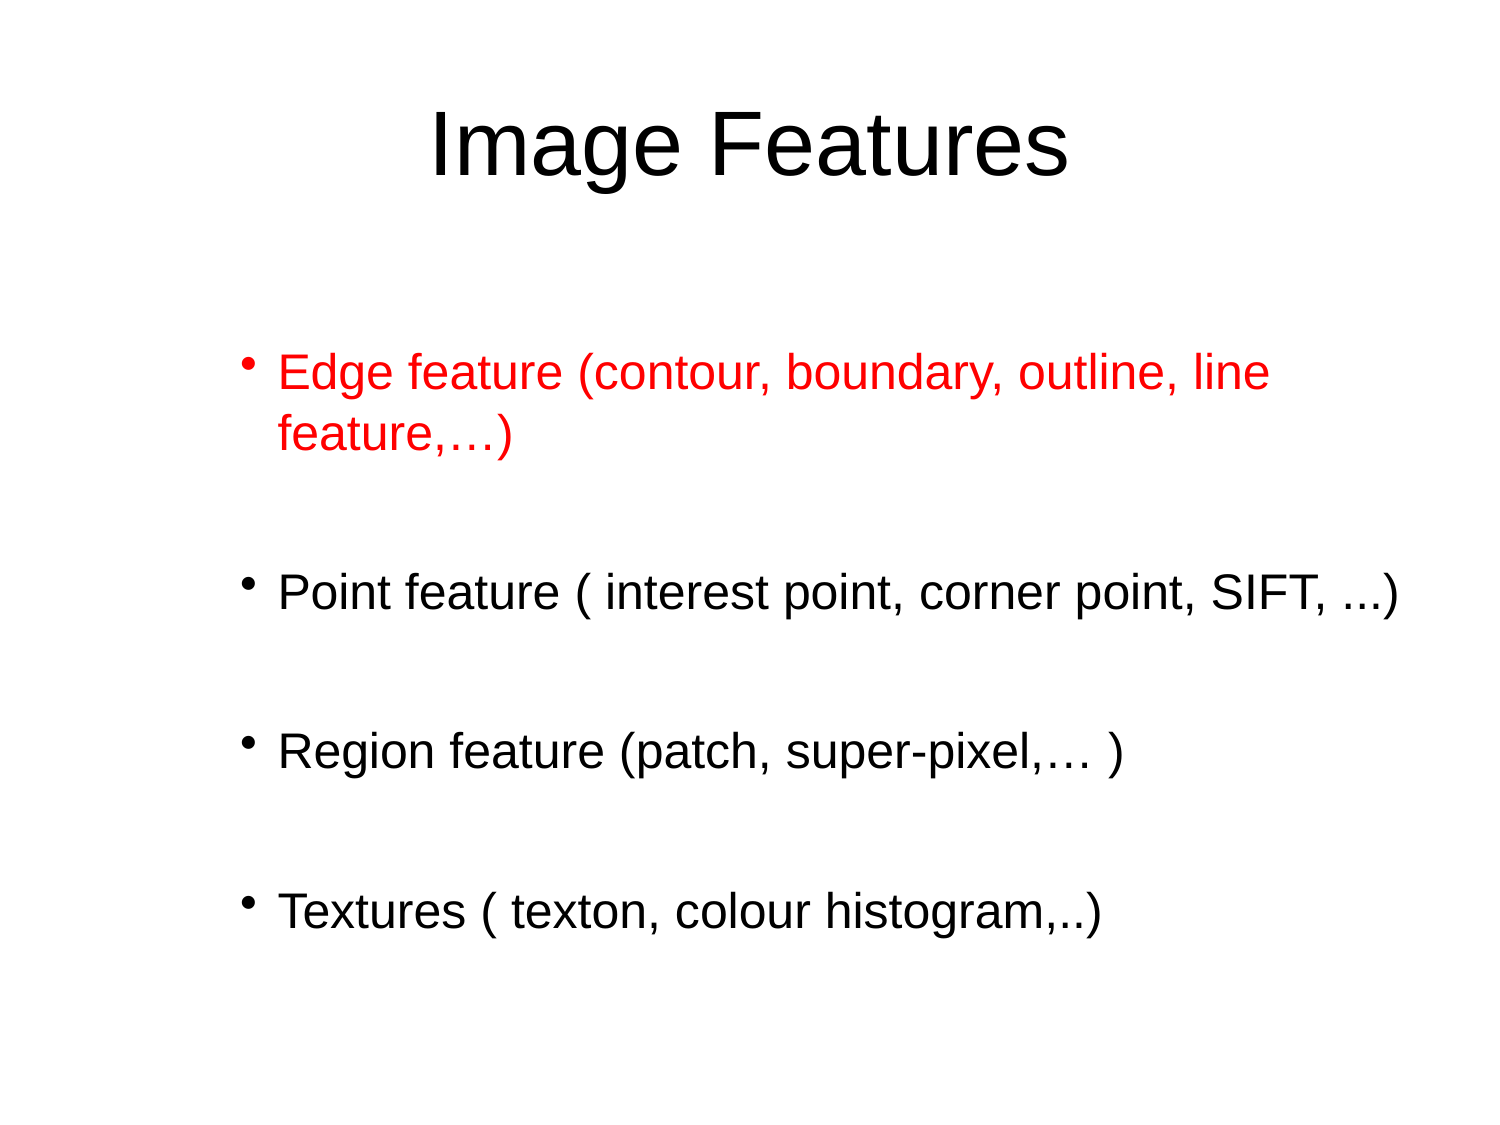

# Image Features

Edge feature (contour, boundary, outline, line feature,…)

Point feature ( interest point, corner point, SIFT, ...)

Region feature (patch, super-pixel,… )

Textures ( texton, colour histogram,..)
2